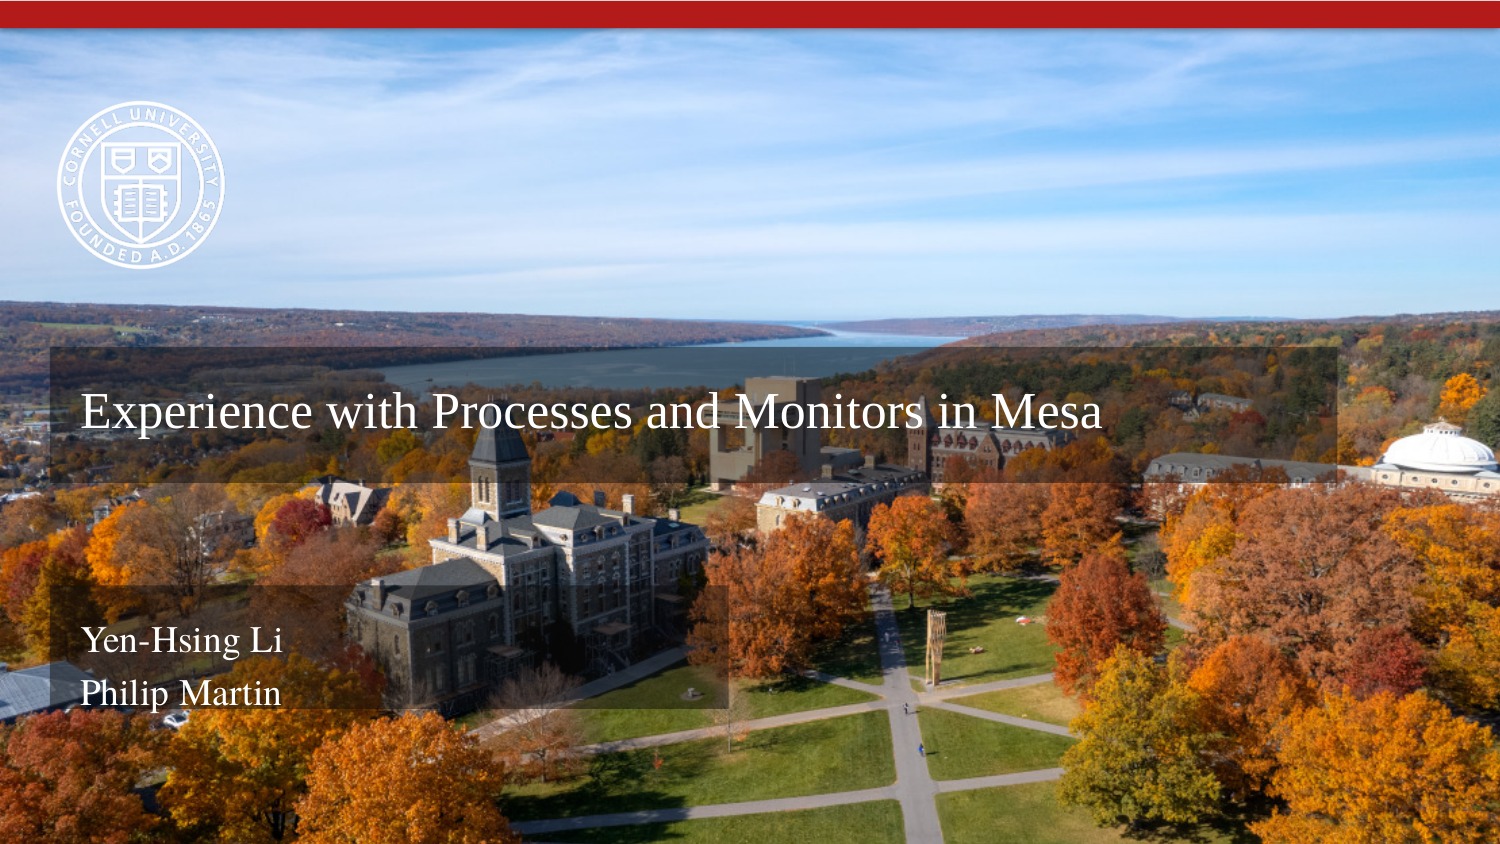

# Experience with Processes and Monitors in Mesa
Yen-Hsing Li
Philip Martin